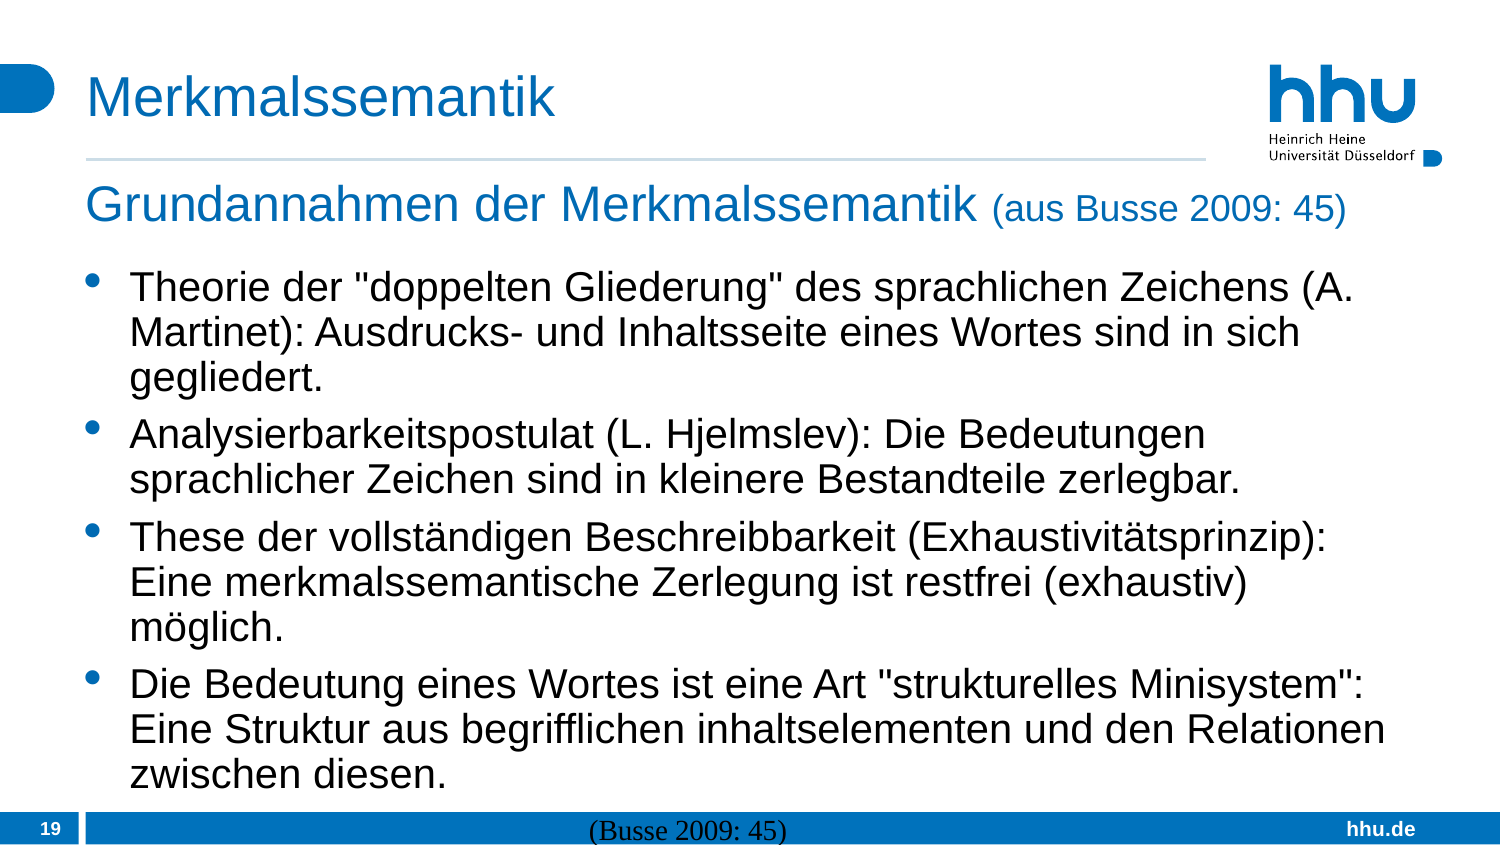

# Merkmalssemantik
Grundannahmen der Merkmalssemantik (aus Busse 2009: 45)
Theorie der "doppelten Gliederung" des sprachlichen Zeichens (A. Martinet): Ausdrucks- und Inhaltsseite eines Wortes sind in sich gegliedert.
Analysierbarkeitspostulat (L. Hjelmslev): Die Bedeutungen sprachlicher Zeichen sind in kleinere Bestandteile zerlegbar.
These der vollständigen Beschreibbarkeit (Exhaustivitätsprinzip): Eine merkmalssemantische Zerlegung ist restfrei (exhaustiv) möglich.
Die Bedeutung eines Wortes ist eine Art "strukturelles Minisystem": Eine Struktur aus begrifflichen inhaltselementen und den Relationen zwischen diesen.
19
(Busse 2009: 45)